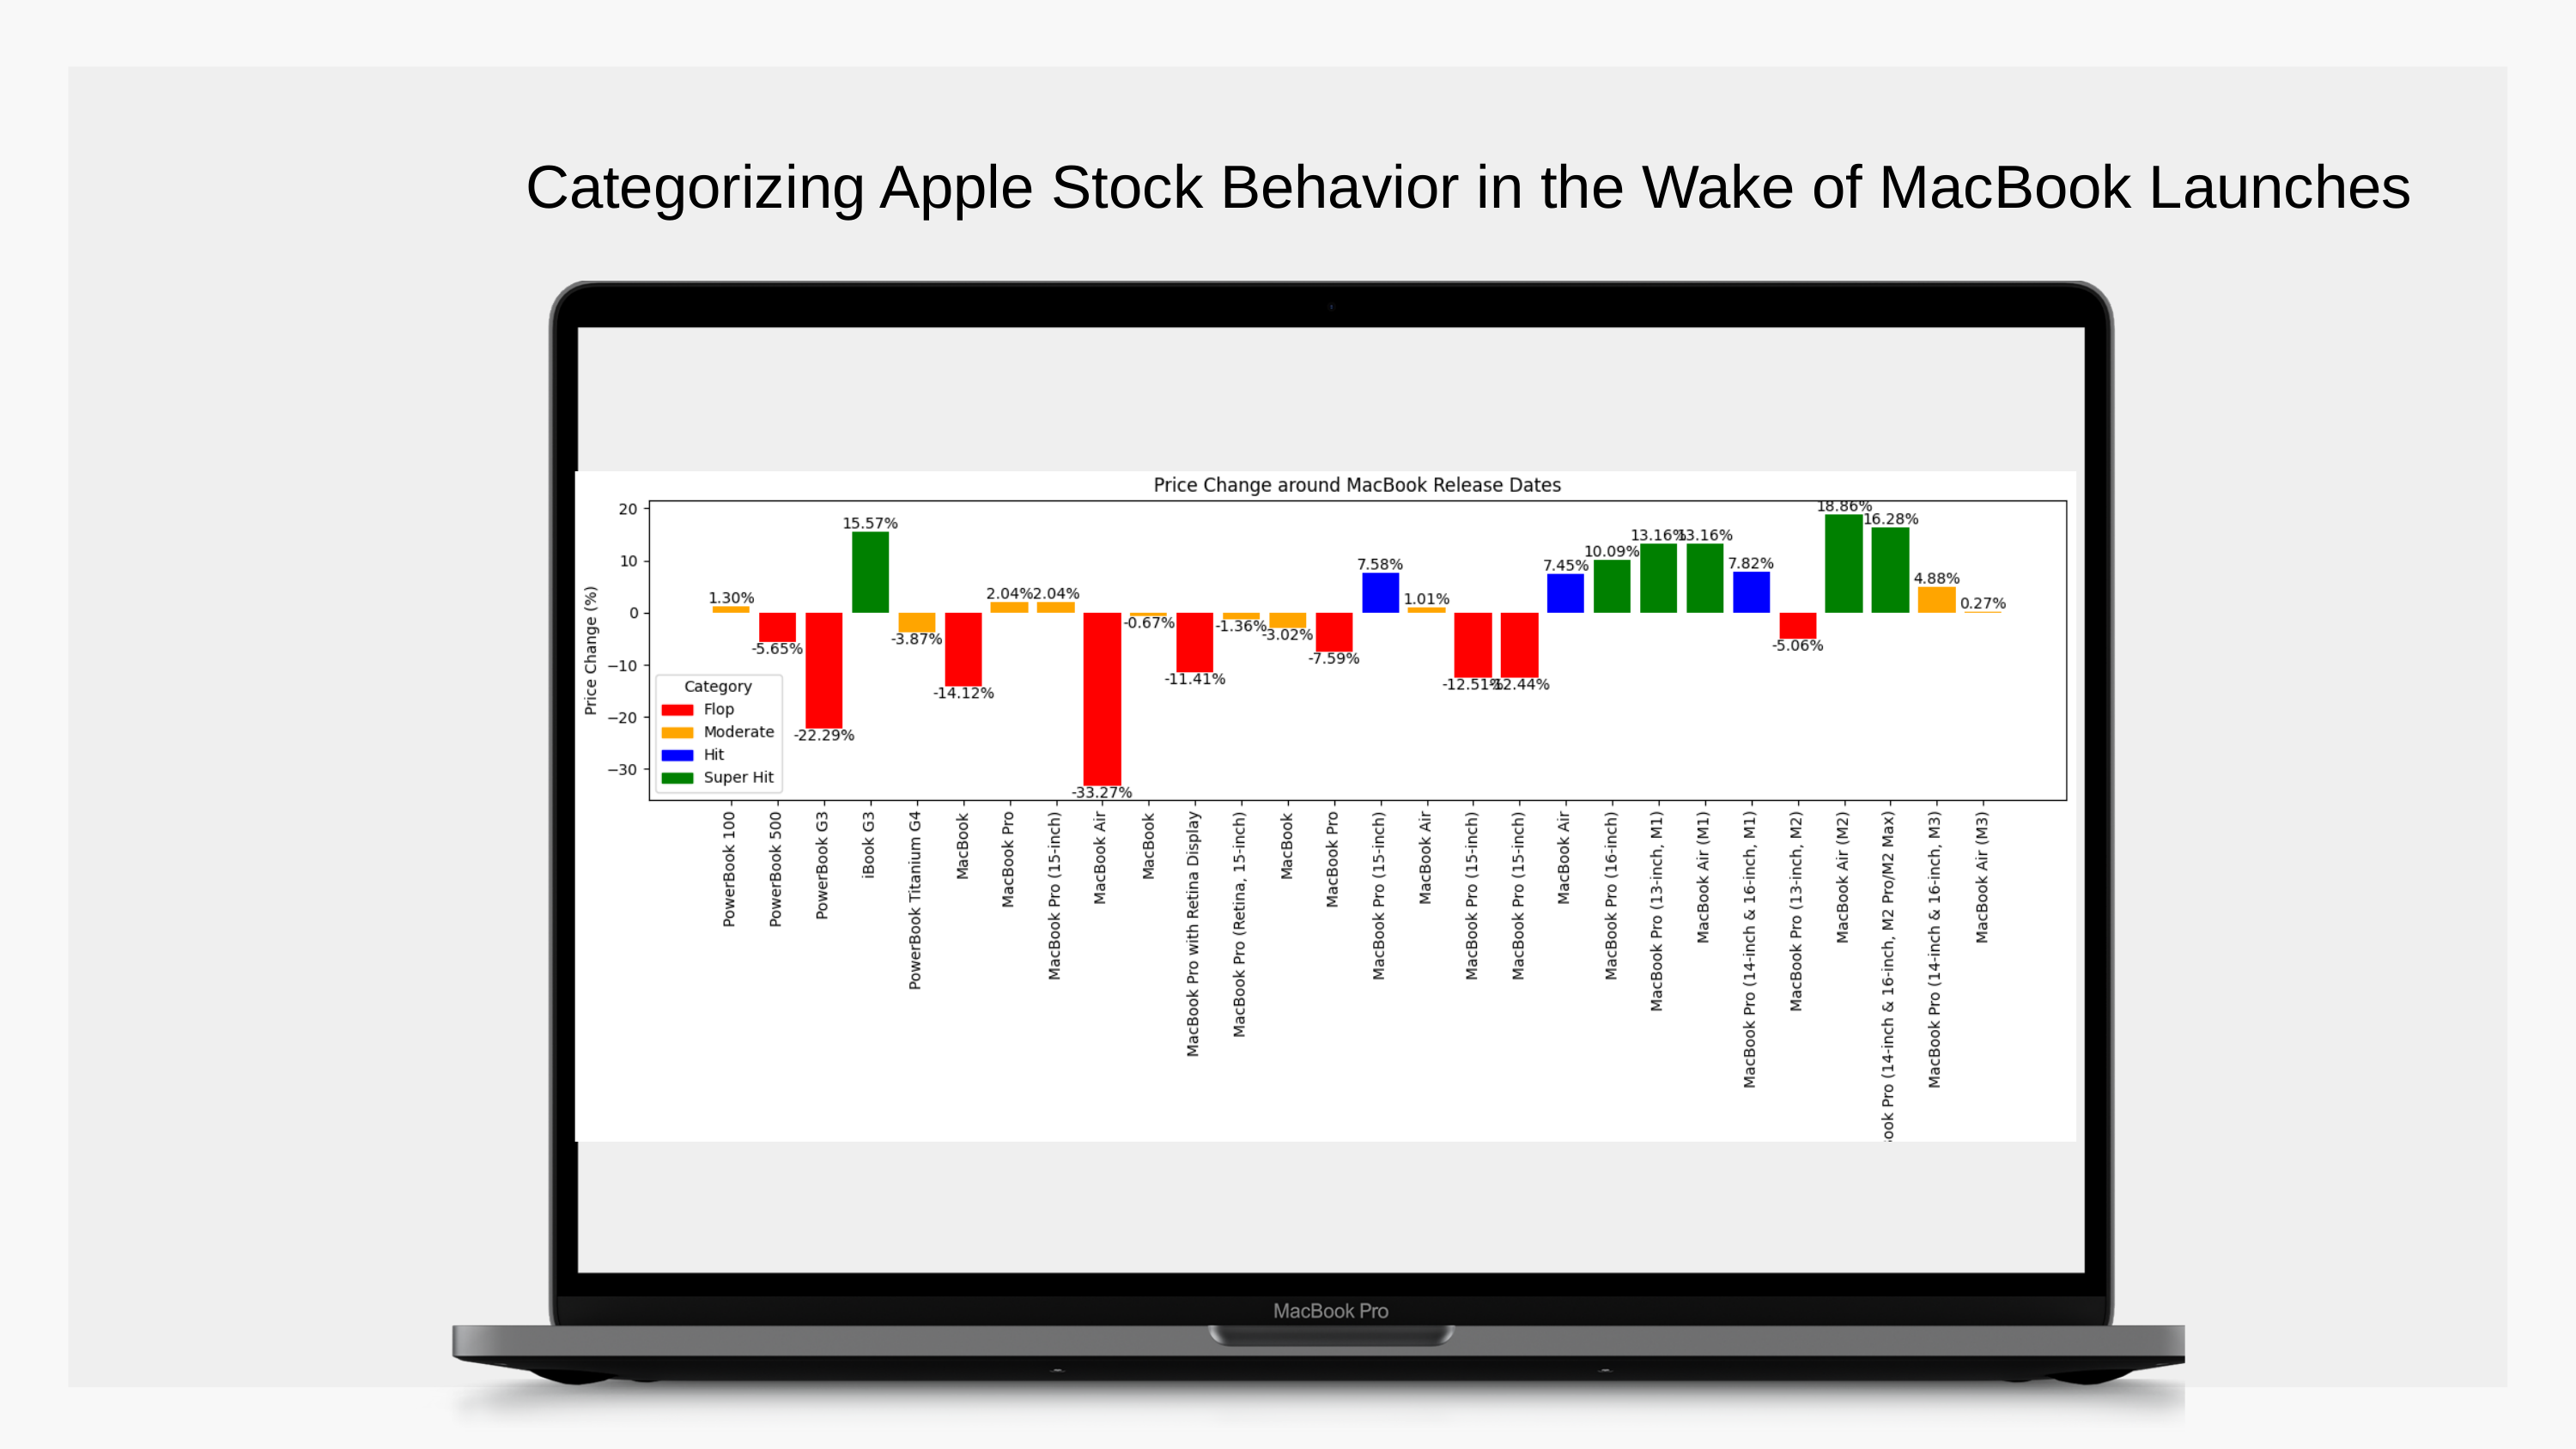

Categorizing Apple Stock Behavior in the Wake of MacBook Launches